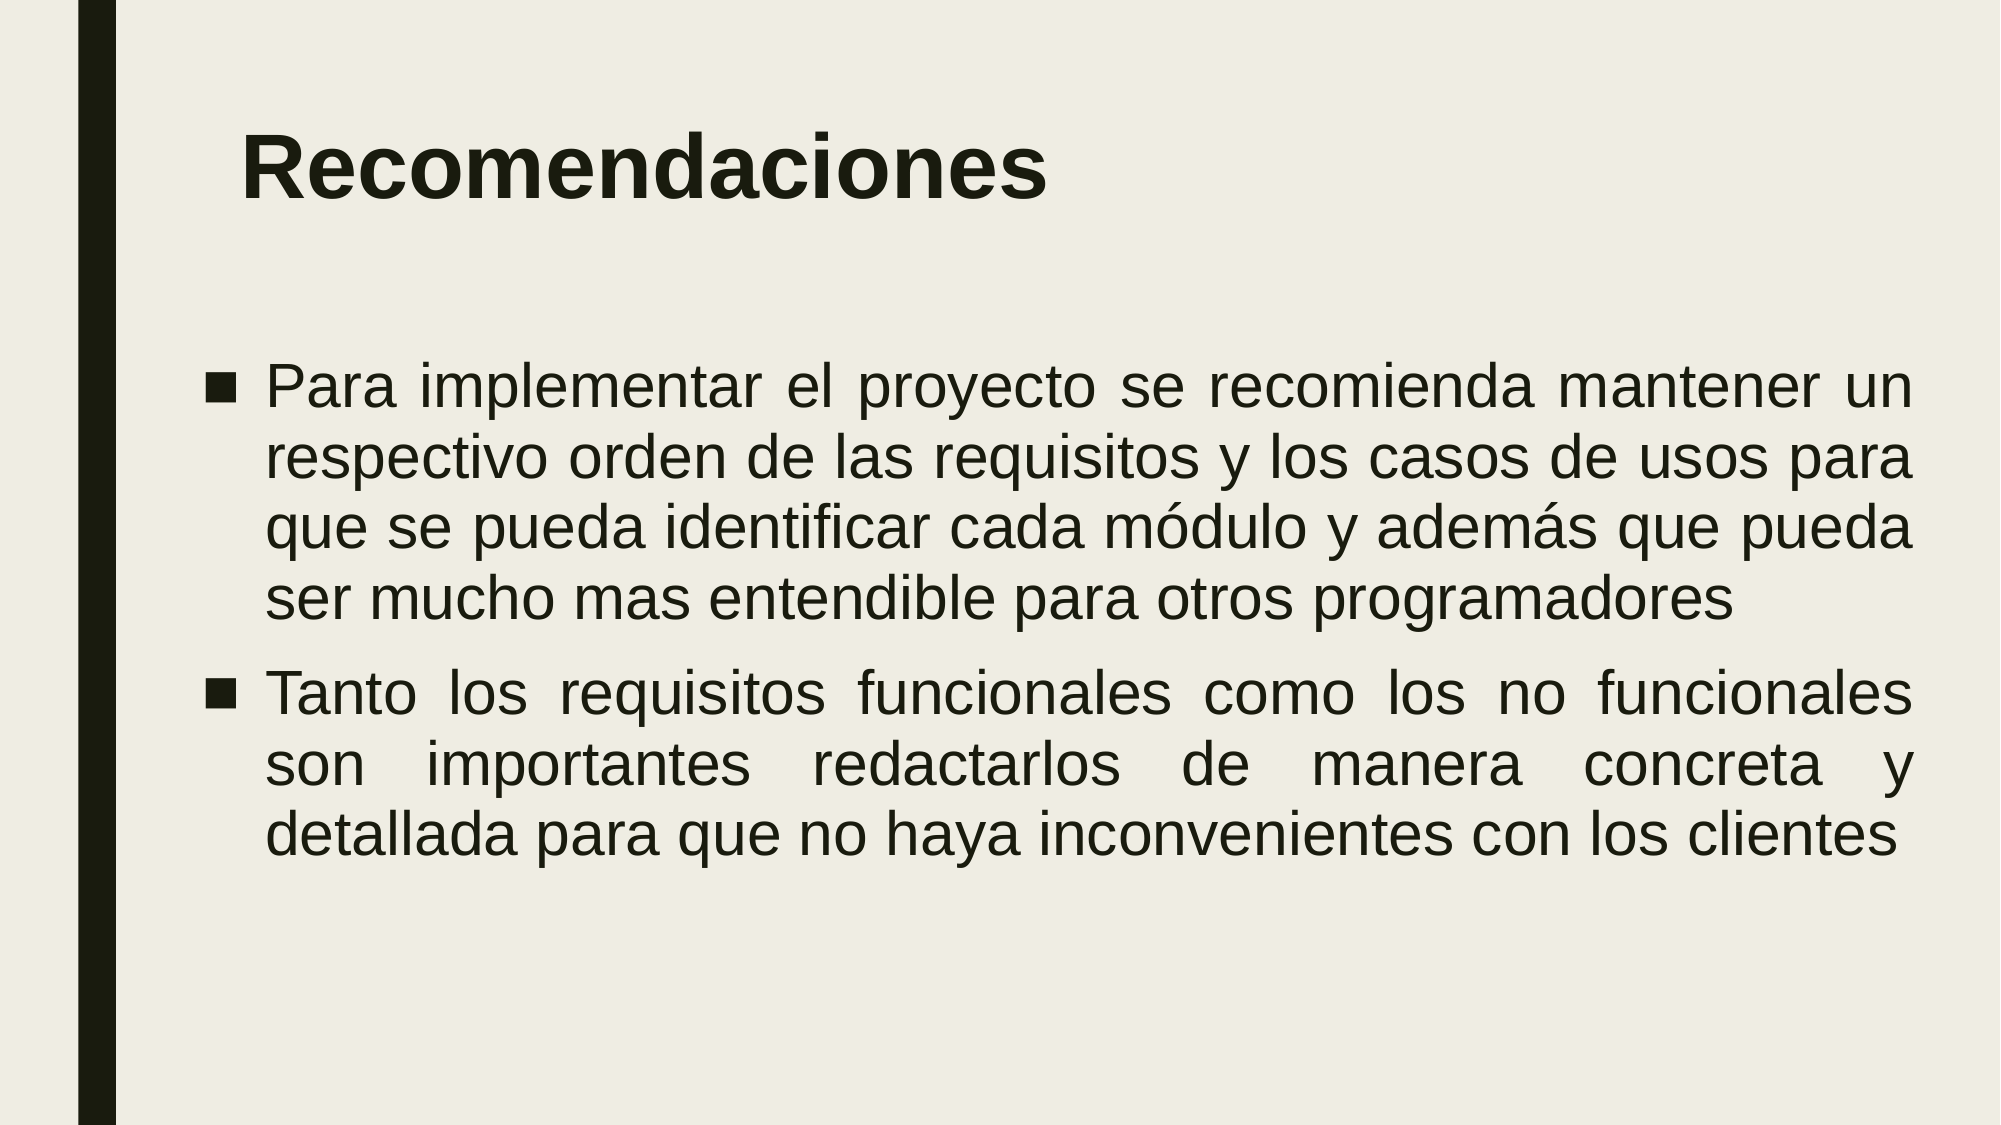

# Recomendaciones
Para implementar el proyecto se recomienda mantener un respectivo orden de las requisitos y los casos de usos para que se pueda identificar cada módulo y además que pueda ser mucho mas entendible para otros programadores
Tanto los requisitos funcionales como los no funcionales son importantes redactarlos de manera concreta y detallada para que no haya inconvenientes con los clientes